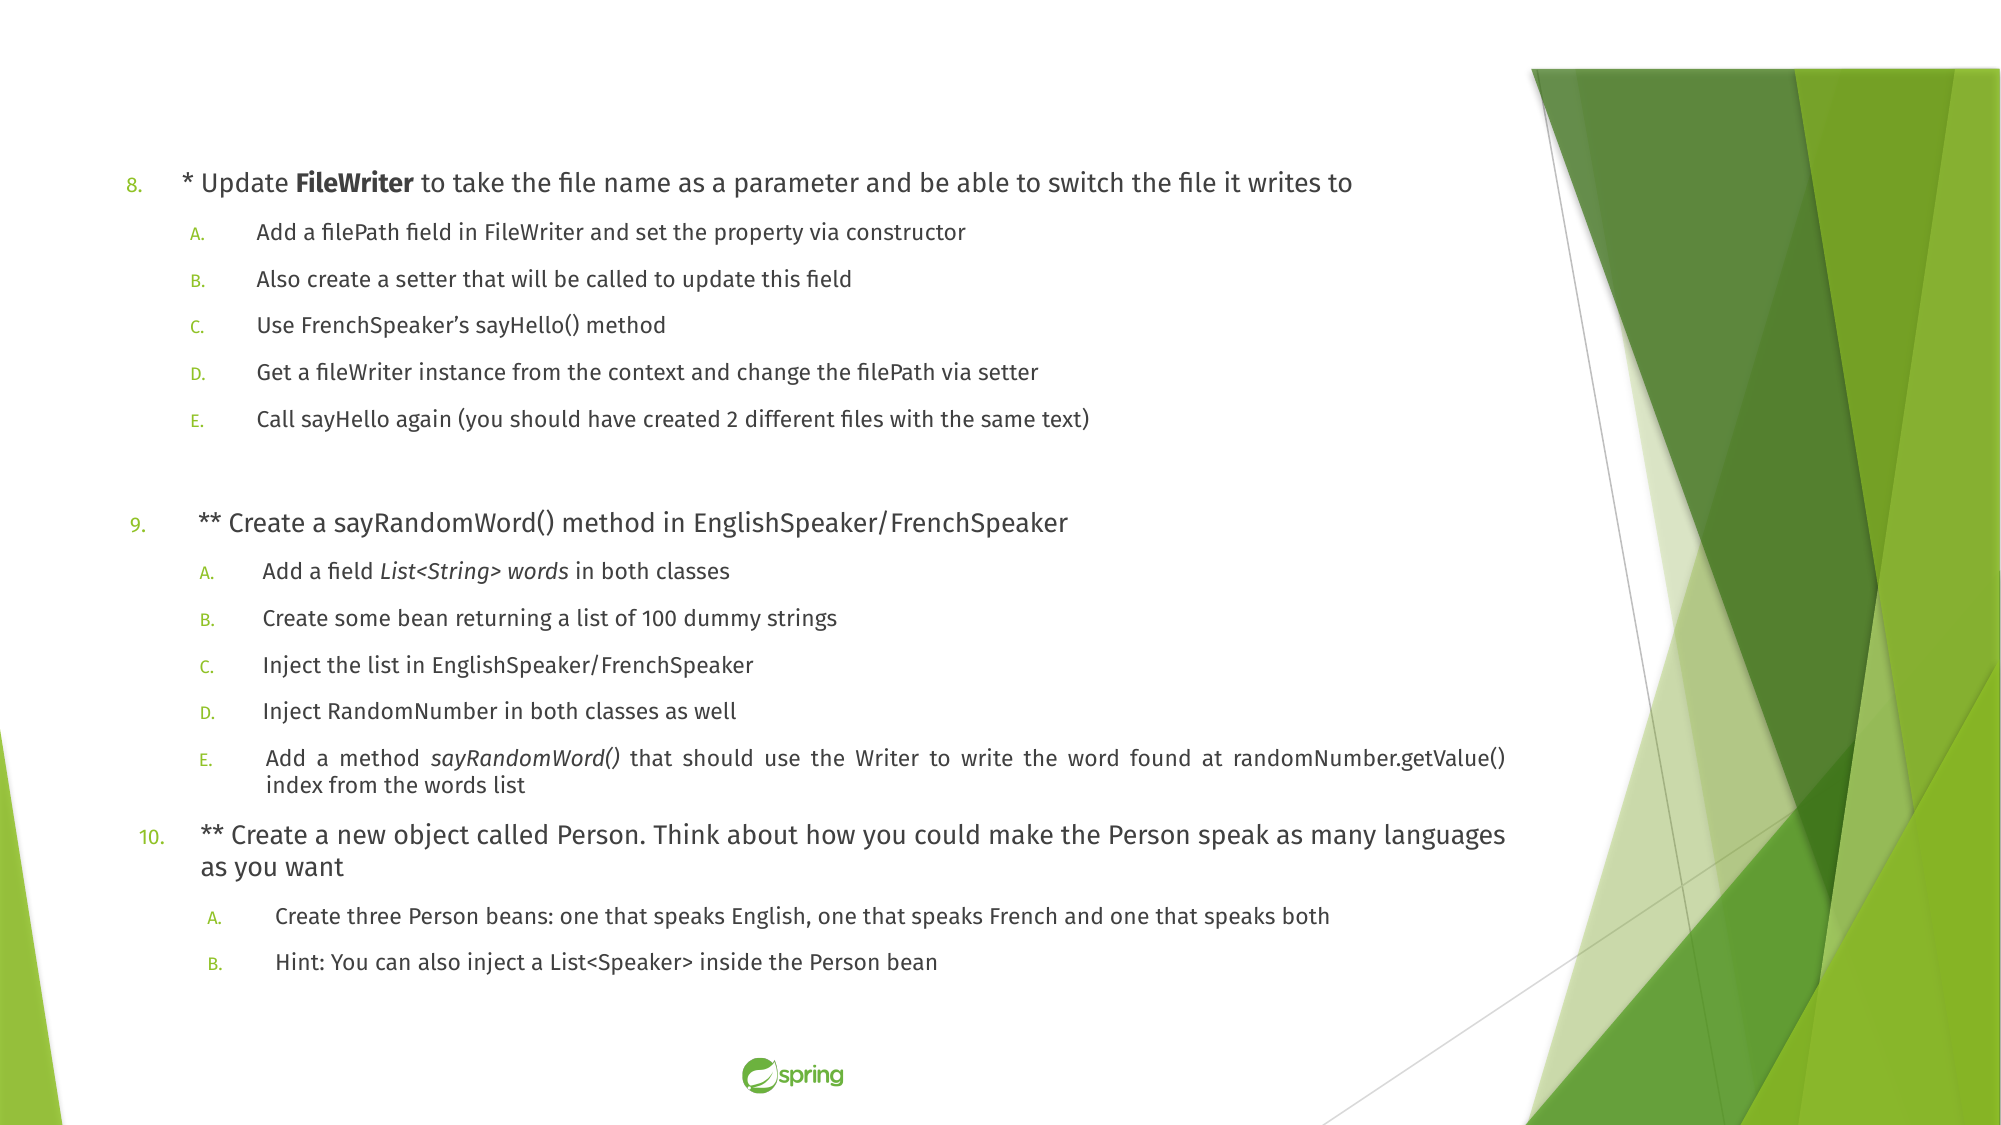

* Update FileWriter to take the file name as a parameter and be able to switch the file it writes to
Add a filePath field in FileWriter and set the property via constructor
Also create a setter that will be called to update this field
Use FrenchSpeaker’s sayHello() method
Get a fileWriter instance from the context and change the filePath via setter
Call sayHello again (you should have created 2 different files with the same text)

 ** Create a sayRandomWord() method in EnglishSpeaker/FrenchSpeaker
 Add a field List<String> words in both classes
 Create some bean returning a list of 100 dummy strings
 Inject the list in EnglishSpeaker/FrenchSpeaker
 Inject RandomNumber in both classes as well
Add a method sayRandomWord() that should use the Writer to write the word found at randomNumber.getValue() index from the words list
** Create a new object called Person. Think about how you could make the Person speak as many languages as you want
Create three Person beans: one that speaks English, one that speaks French and one that speaks both
Hint: You can also inject a List<Speaker> inside the Person bean